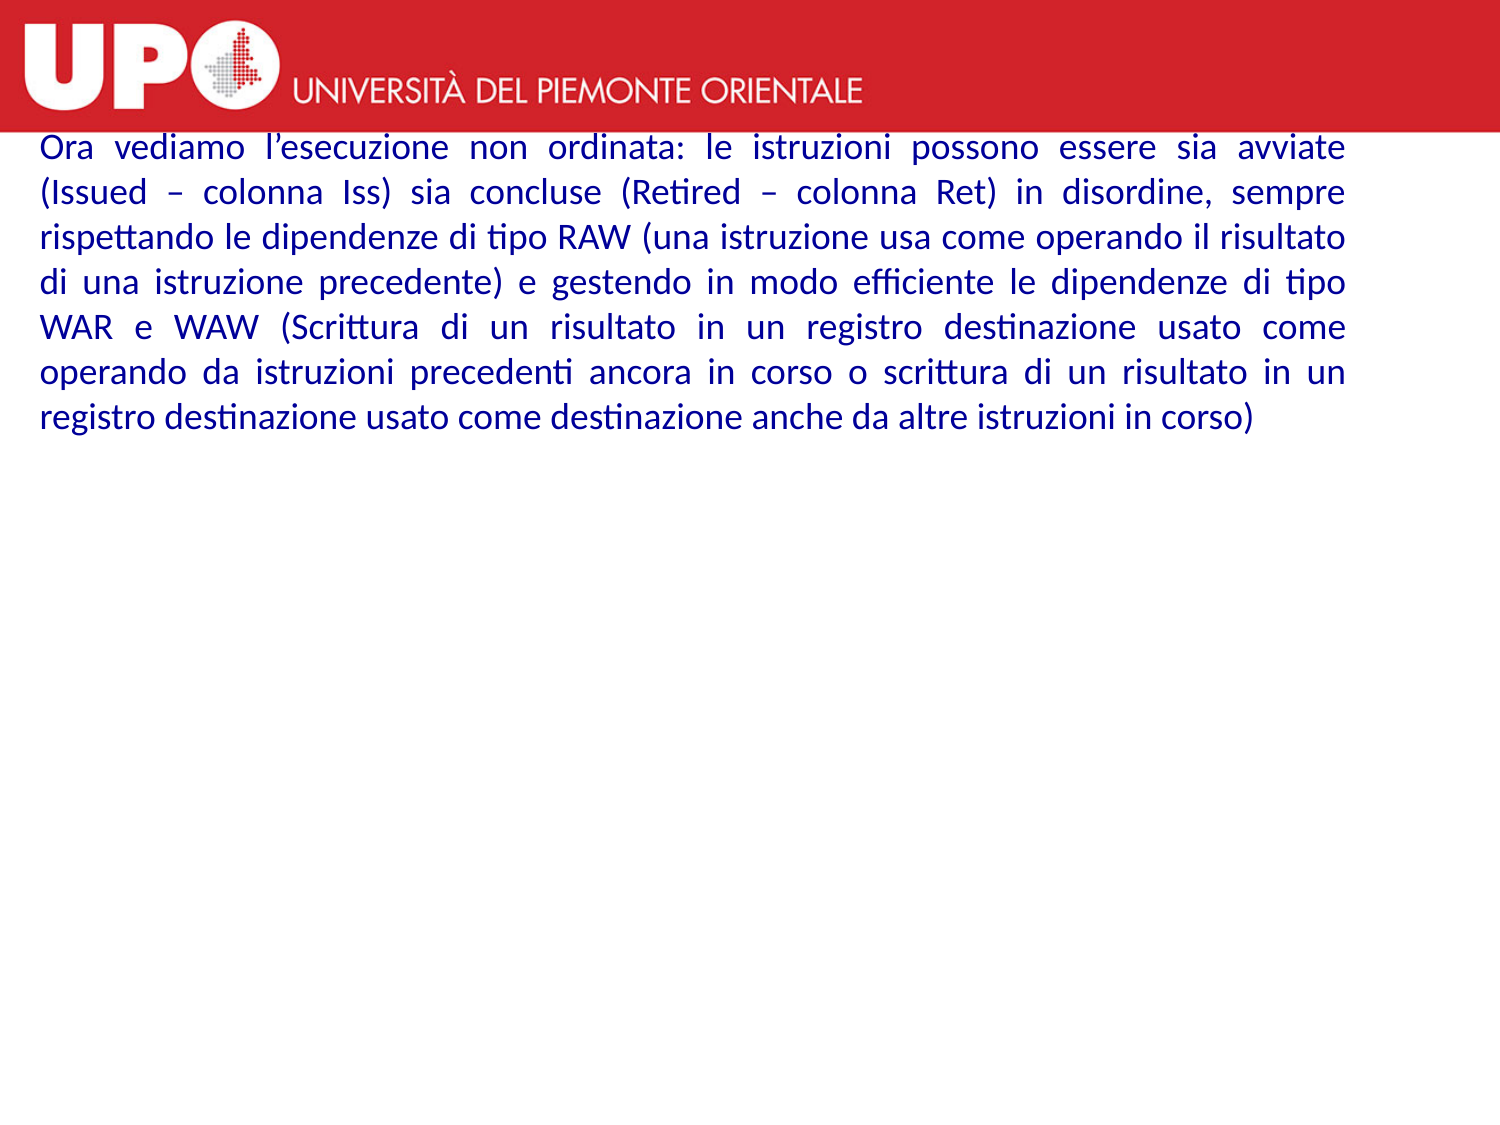

Ora vediamo l’esecuzione non ordinata: le istruzioni possono essere sia avviate (Issued – colonna Iss) sia concluse (Retired – colonna Ret) in disordine, sempre rispettando le dipendenze di tipo RAW (una istruzione usa come operando il risultato di una istruzione precedente) e gestendo in modo efficiente le dipendenze di tipo WAR e WAW (Scrittura di un risultato in un registro destinazione usato come operando da istruzioni precedenti ancora in corso o scrittura di un risultato in un registro destinazione usato come destinazione anche da altre istruzioni in corso)